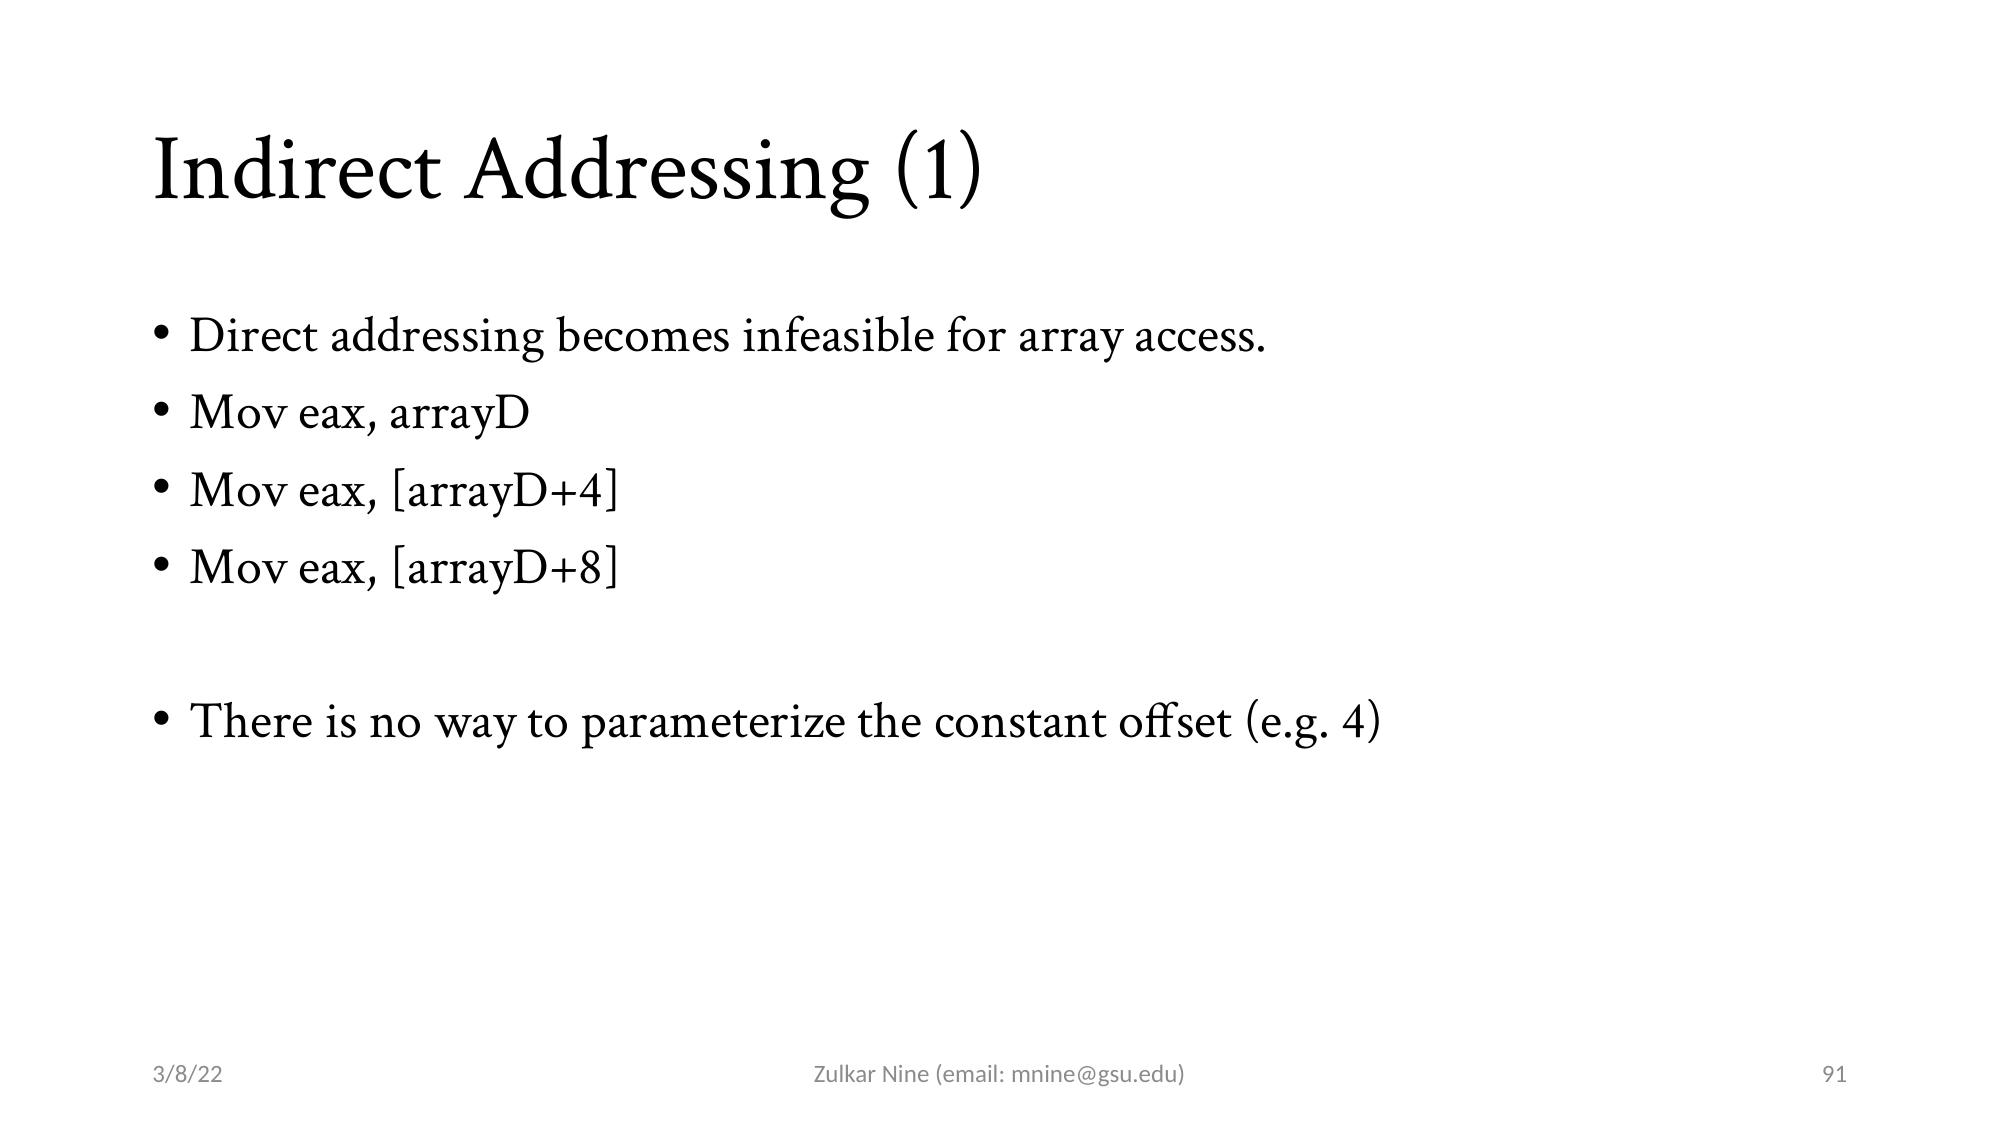

# Indirect Addressing (1)
Direct addressing becomes infeasible for array access.
Mov eax, arrayD
Mov eax, [arrayD+4]
Mov eax, [arrayD+8]

There is no way to parameterize the constant offset (e.g. 4)
3/8/22
Zulkar Nine (email: mnine@gsu.edu)
91